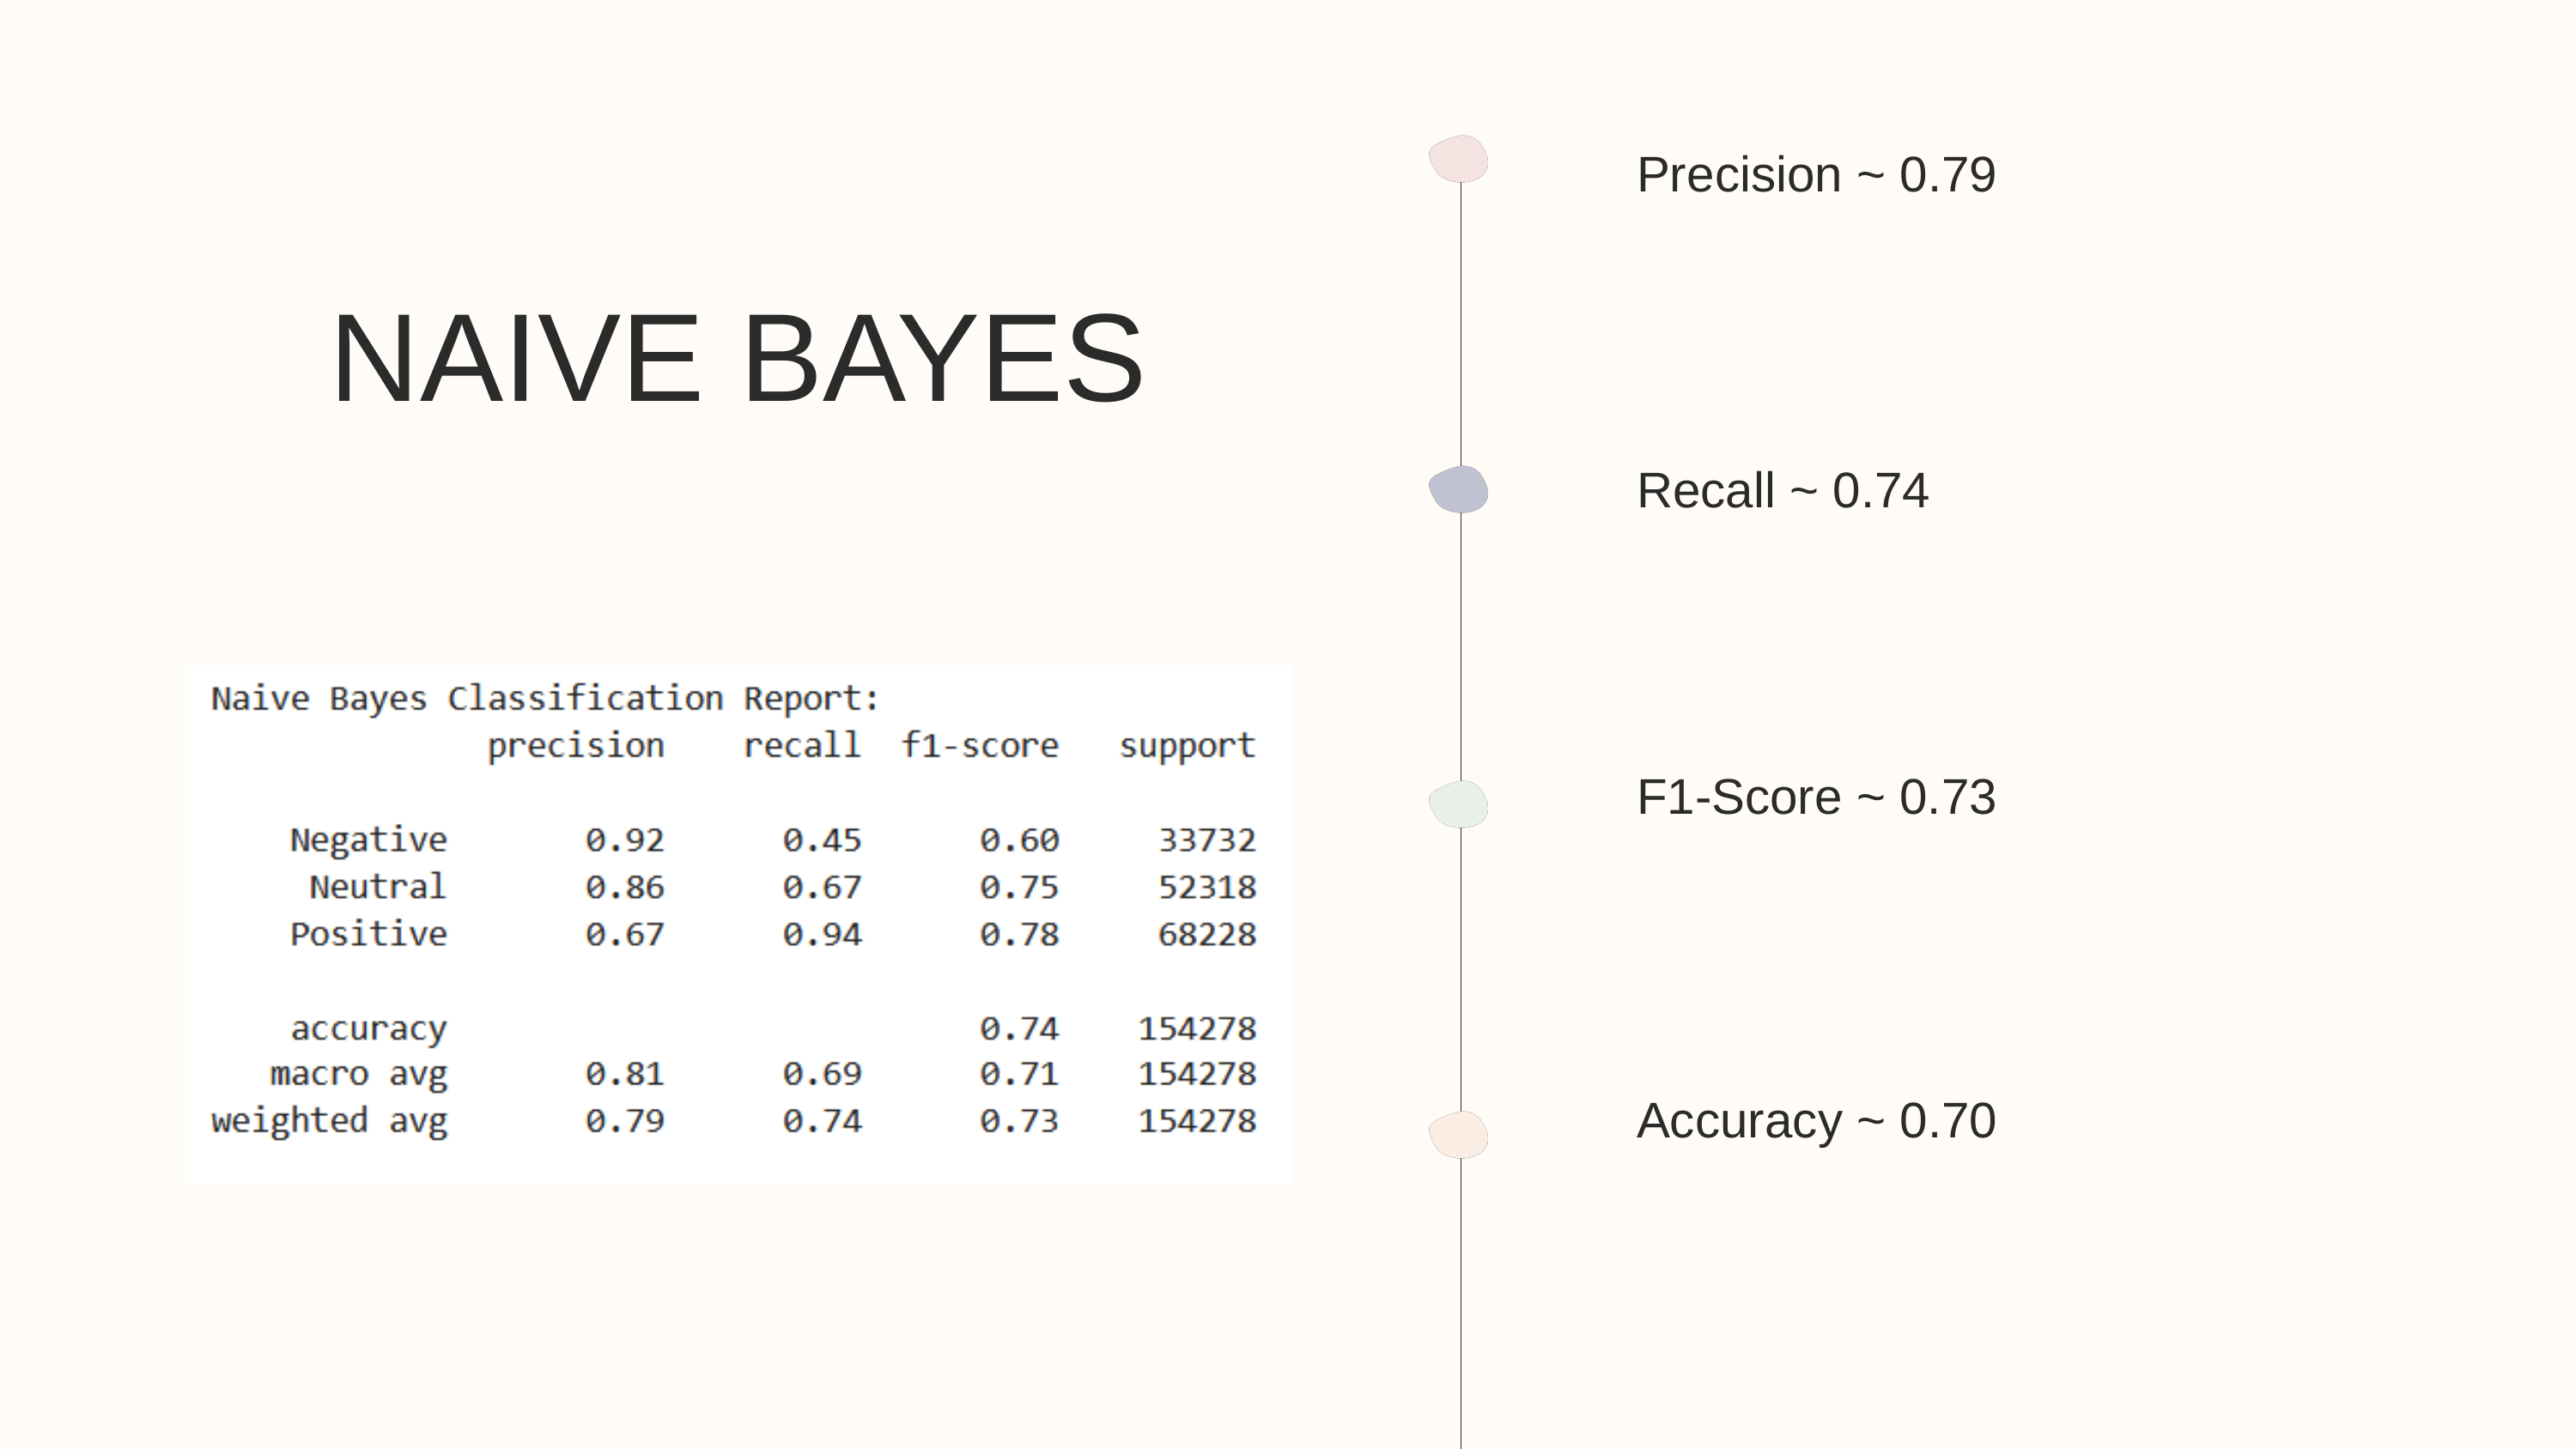

Precision ~ 0.79

NAIVE BAYES

Recall ~ 0.74

F1-Score ~ 0.73

Accuracy ~ 0.70